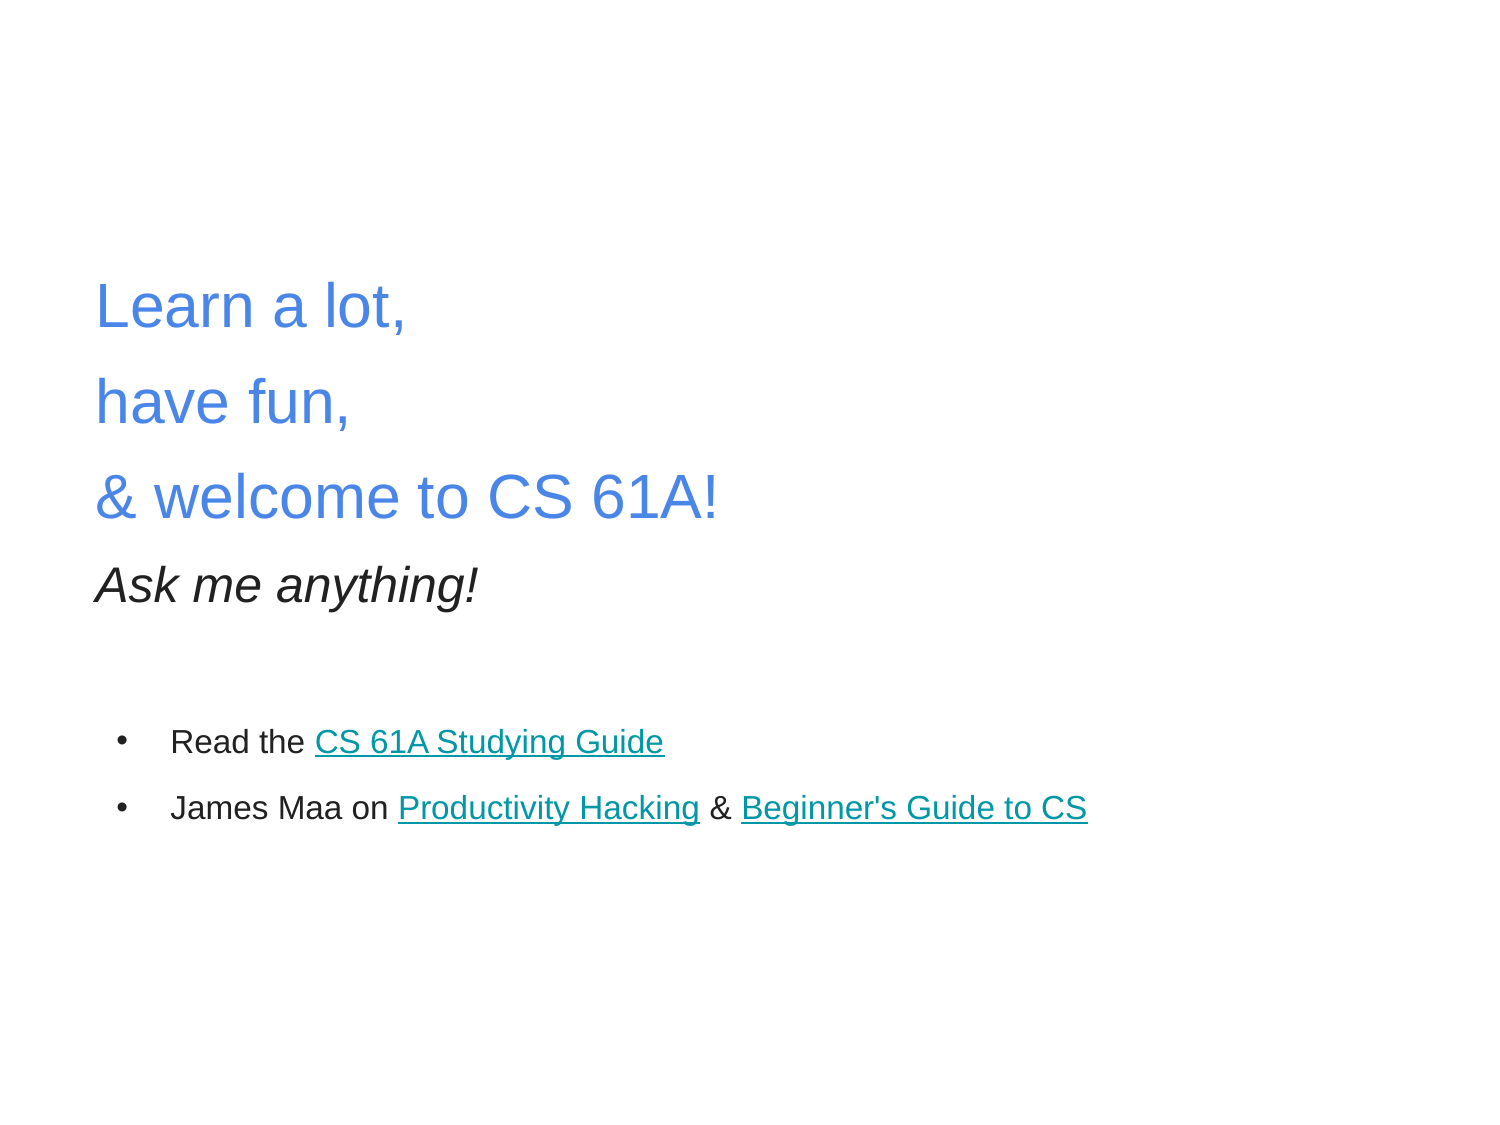

# Learn a lot,
have fun,
& welcome to CS 61A!
Ask me anything!

Read the CS 61A Studying Guide
James Maa on Productivity Hacking & Beginner's Guide to CS